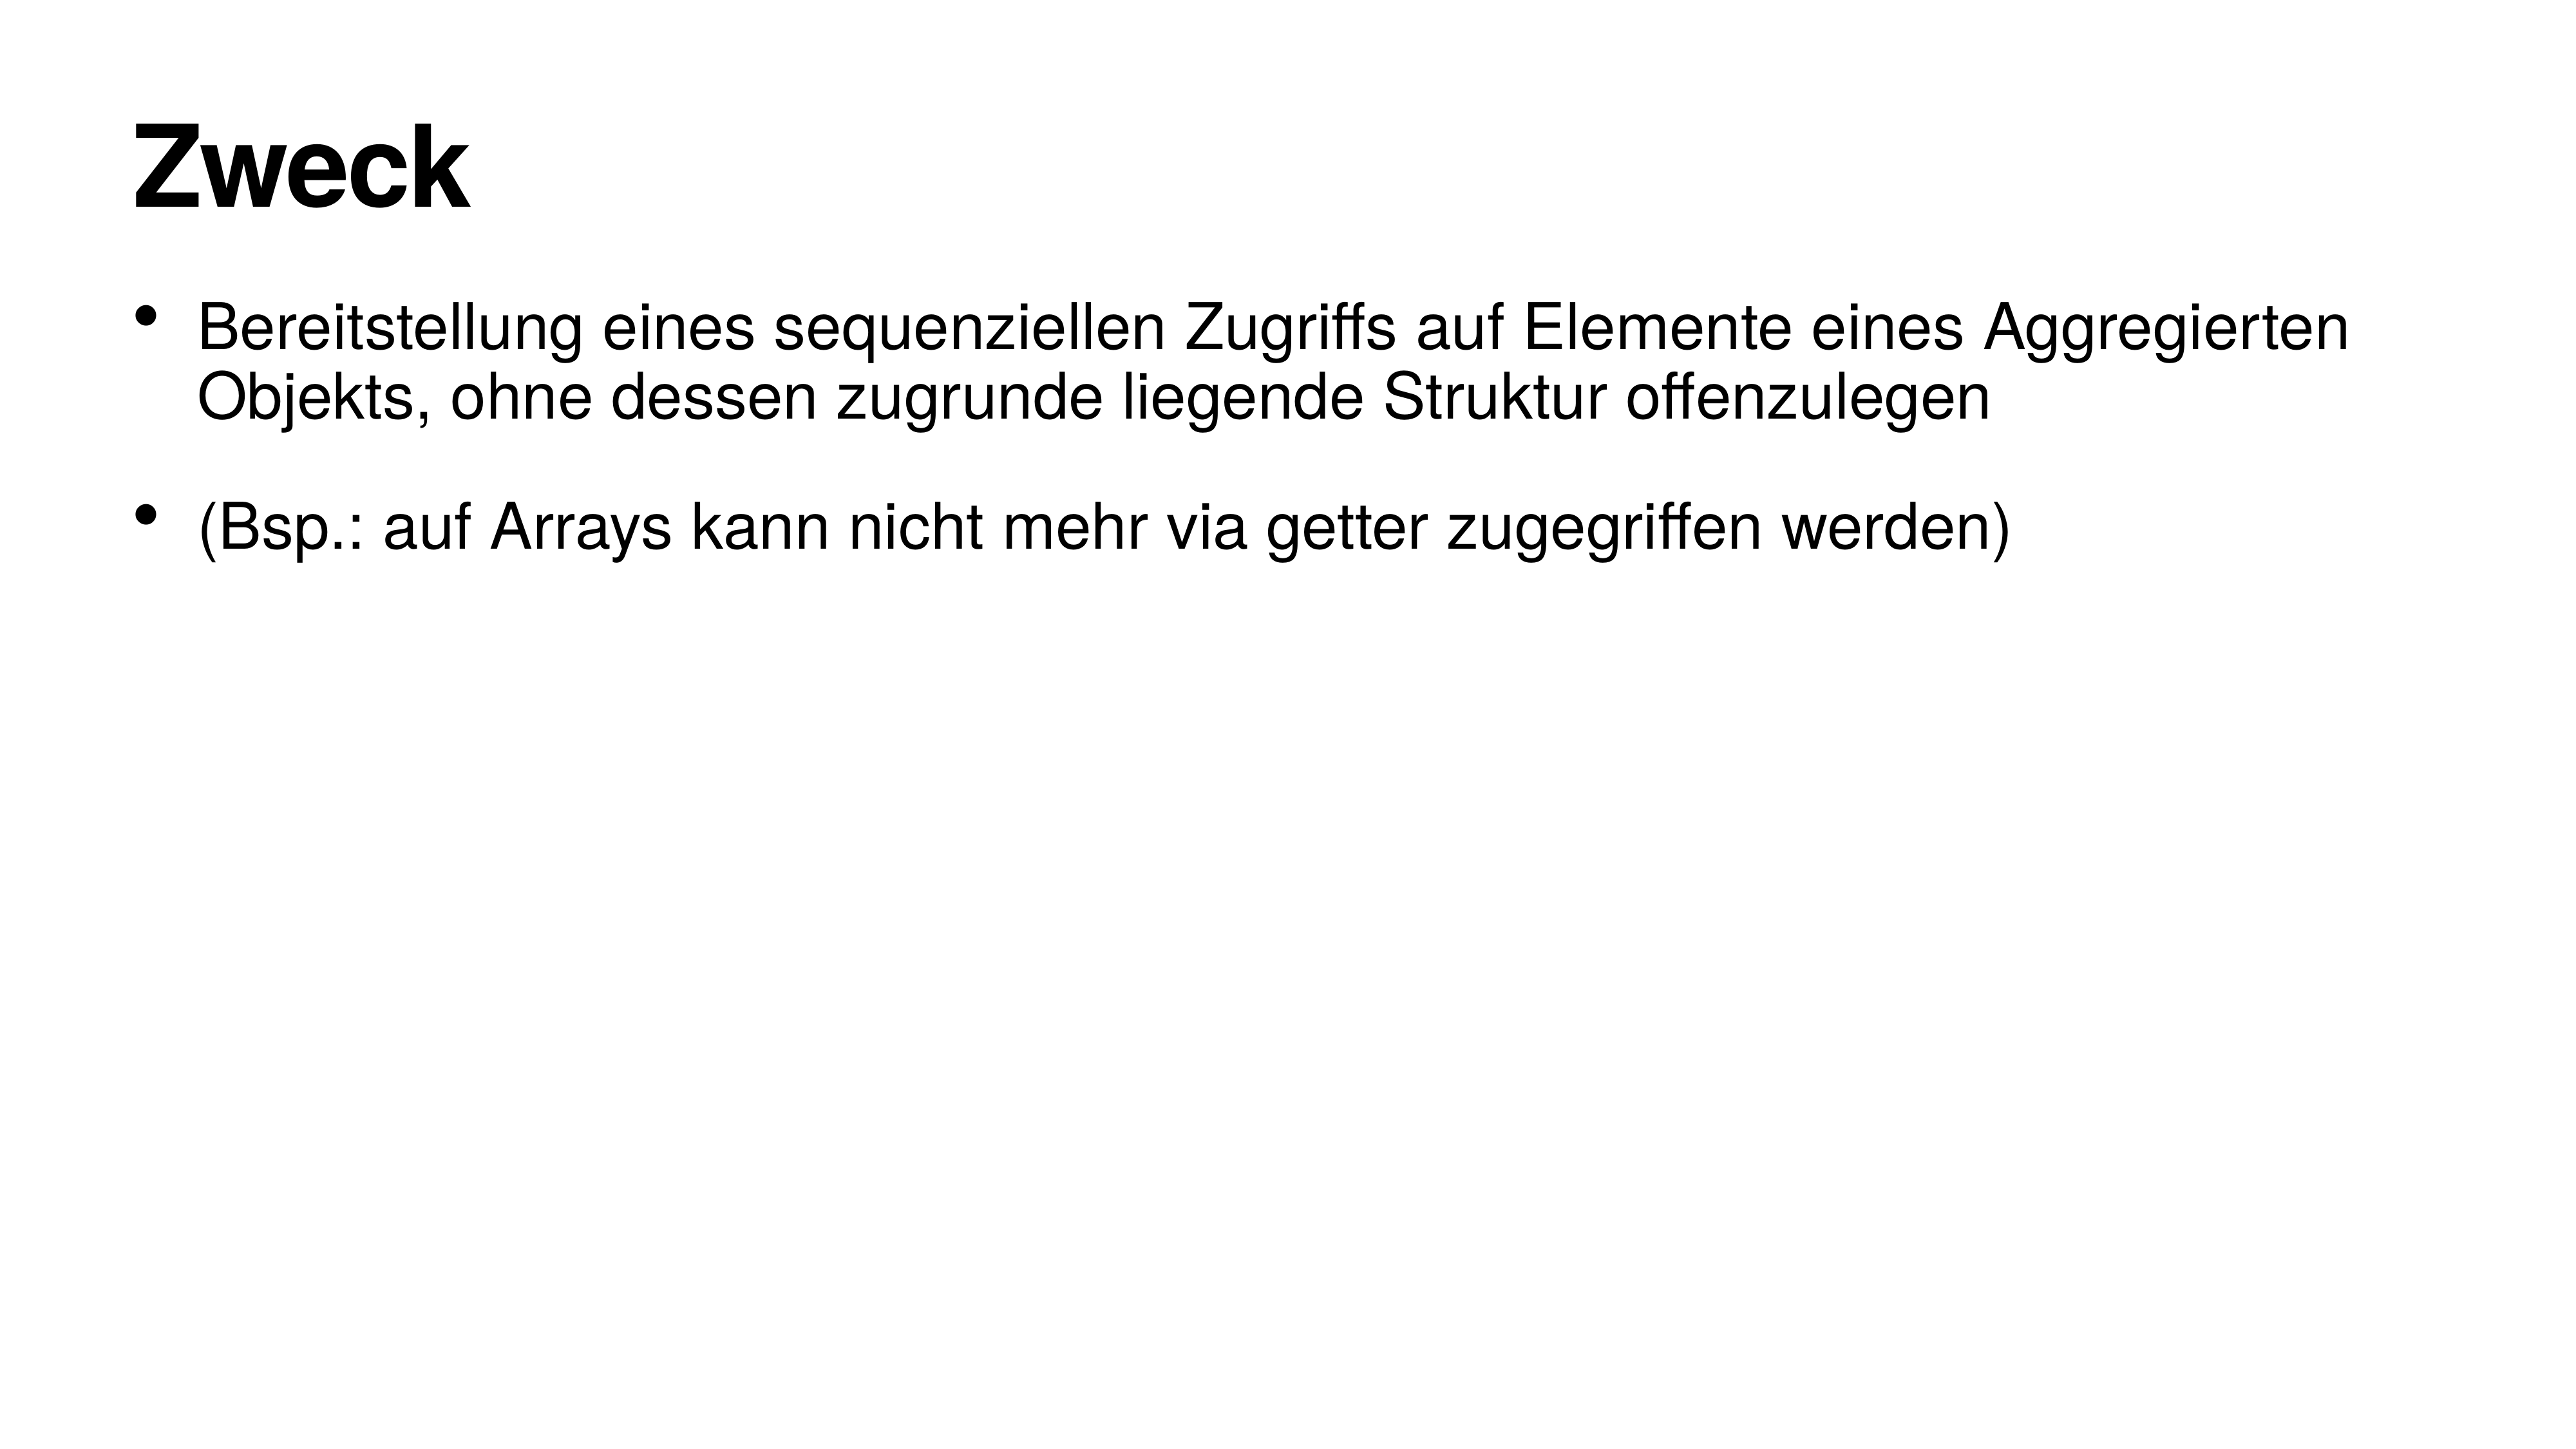

# Zweck
Bereitstellung eines sequenziellen Zugriffs auf Elemente eines Aggregierten Objekts, ohne dessen zugrunde liegende Struktur offenzulegen
(Bsp.: auf Arrays kann nicht mehr via getter zugegriffen werden)